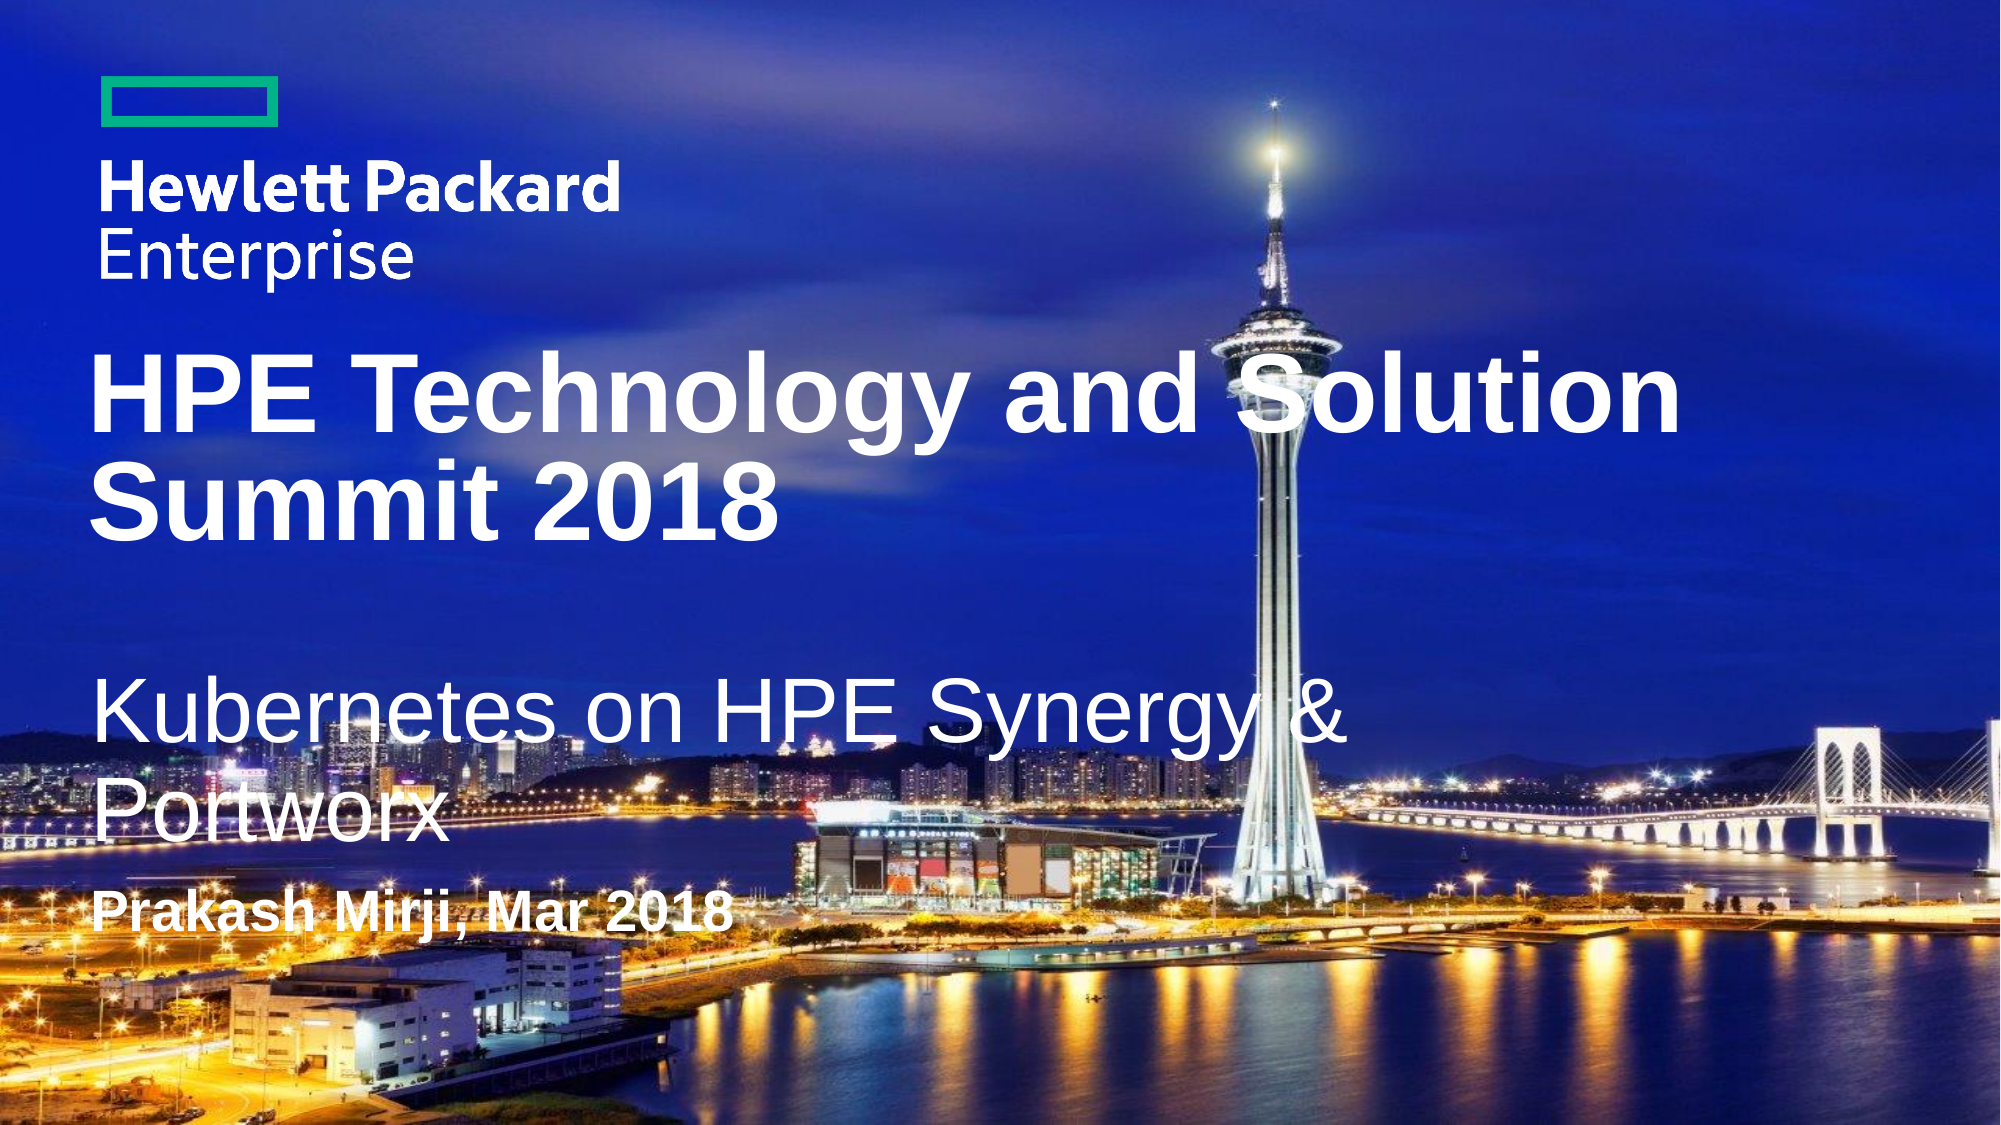

# HPE Technology and Solution Summit 2018
Kubernetes on HPE Synergy & Portworx
Prakash Mirji, Mar 2018